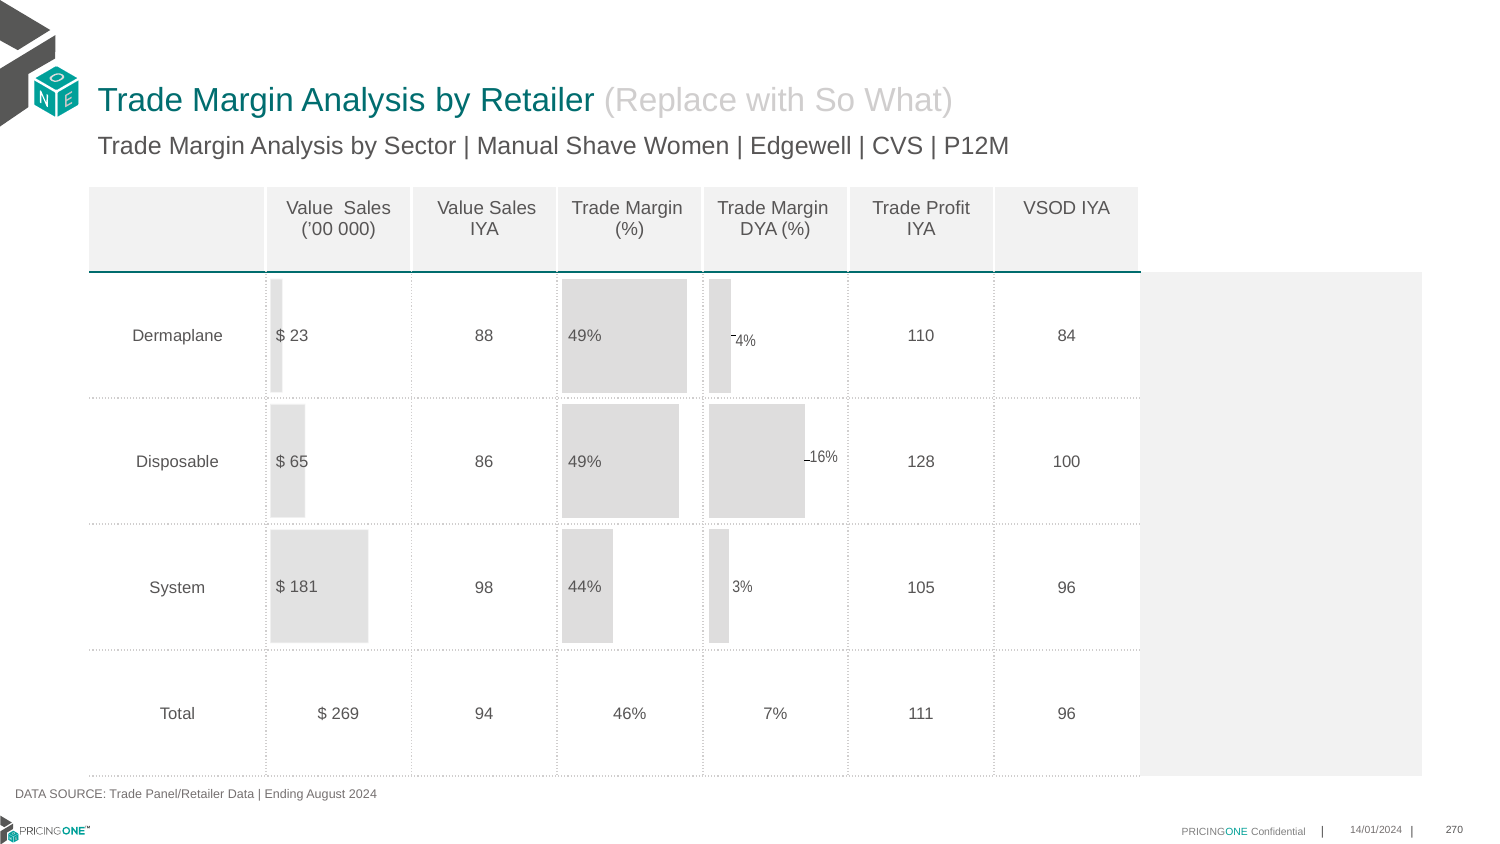

# Trade Margin Analysis by Retailer (Replace with So What)
Trade Margin Analysis by Sector | Manual Shave Women | Edgewell | CVS | P12M
|  | Value Sales (’00 000) | Value Sales IYA | Trade Margin (%) | Trade Margin DYA (%) | Trade Profit IYA | VSOD IYA |  |
| --- | --- | --- | --- | --- | --- | --- | --- |
| Dermaplane |  | 88 |  |  | 110 | 84 |  |
| Disposable |  | 86 |  |  | 128 | 100 |  |
| System |  | 98 |  |  | 105 | 96 |  |
| Total | $ 269 | 94 | 46% | 7% | 111 | 96 |  |

### Chart

| Category | Trade Margin DYA |
|---|---|
| Dermaplane | 0.03695937280068484 |
| Disposable | 0.15923919010233661 |
| System | 0.032841187360089286 |
|  | None |

### Chart

| Category | Trade Margin % |
|---|---|
| Dermaplane | 0.49346540570821124 |
| Disposable | 0.48791424606696965 |
| System | 0.4437663584784624 |
|  | None |

### Chart

| Category | Value Sales |
|---|---|
| Dermaplane | 23.0 |
| Disposable | 65.0 |
| System | 181.0 |
|  | None |
DATA SOURCE: Trade Panel/Retailer Data | Ending August 2024

14/01/2024
270